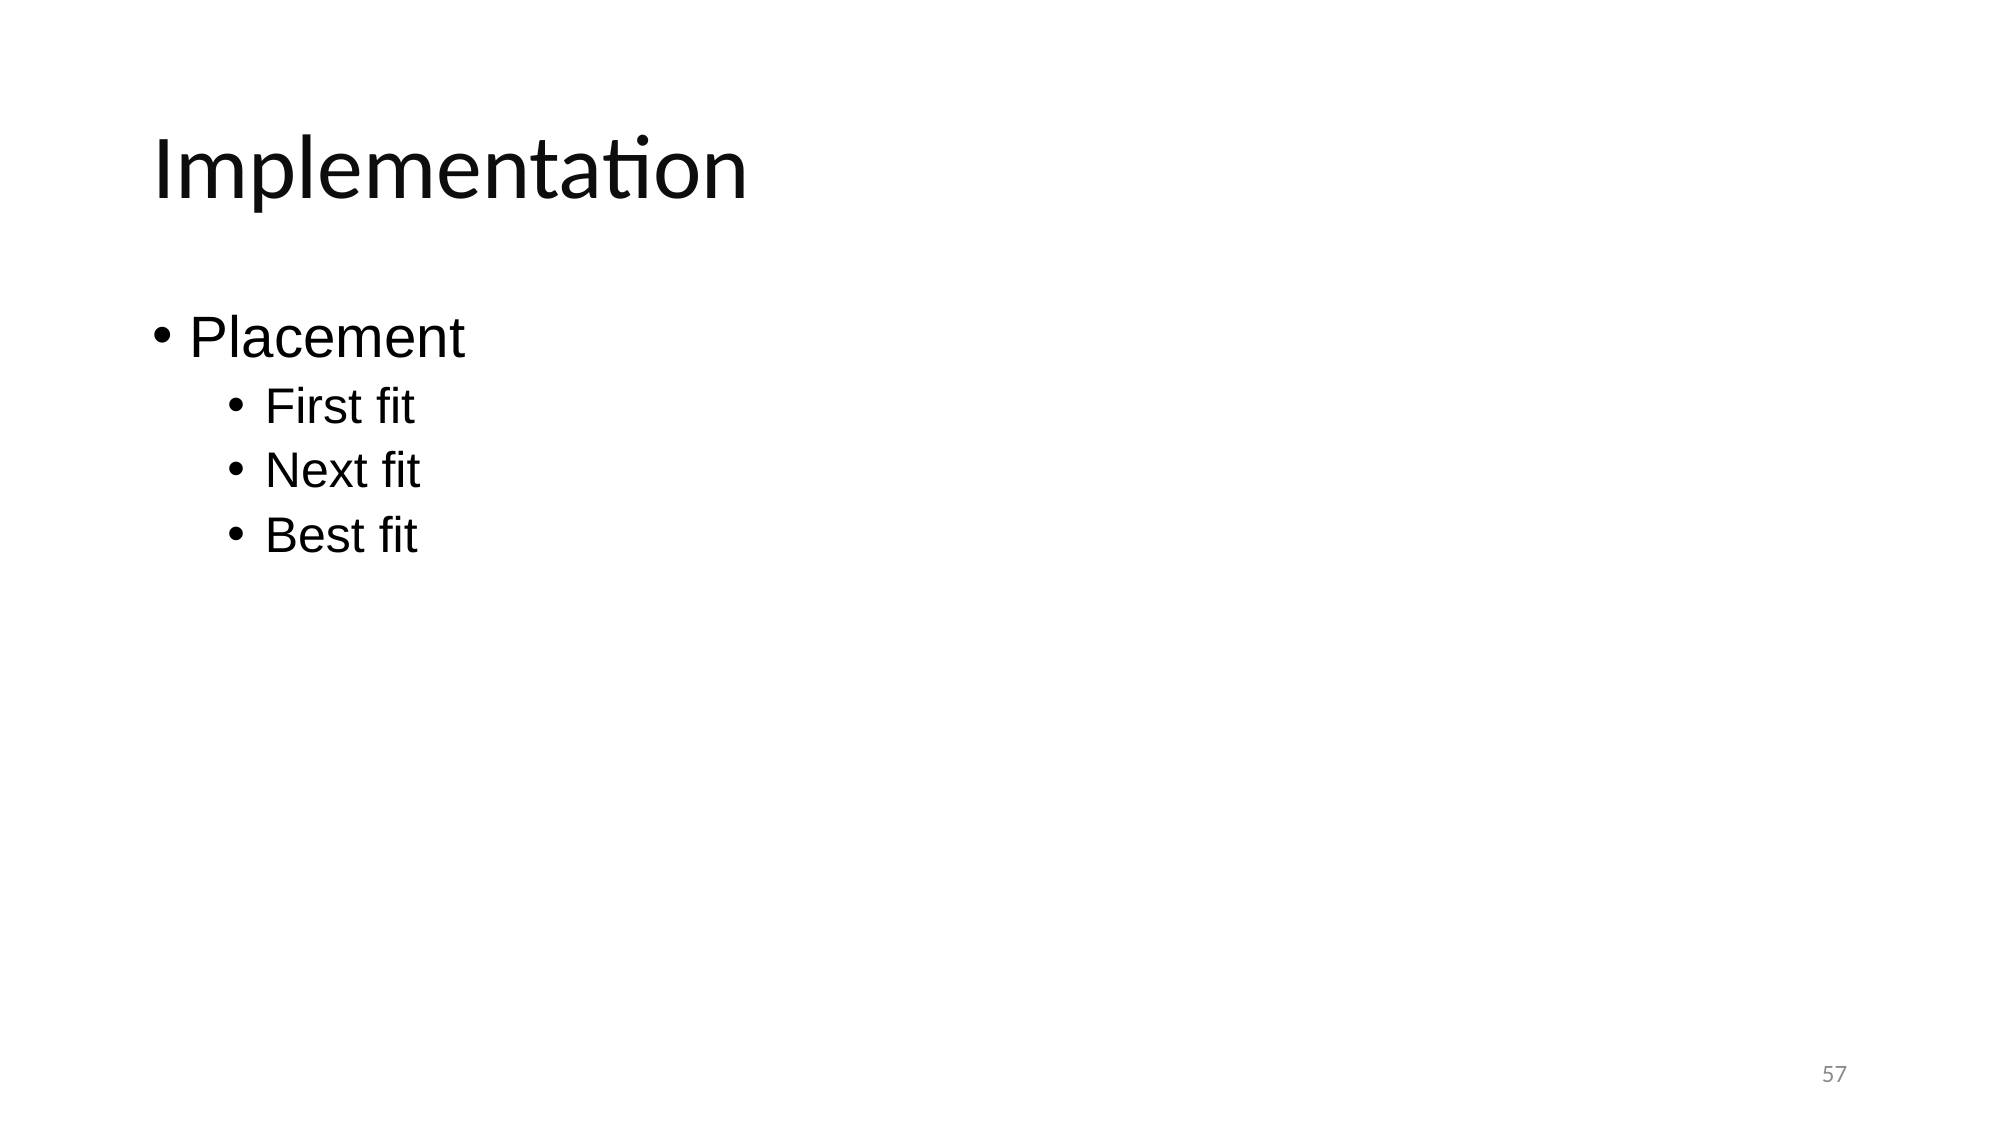

# Implementation
Placement
First fit
Next fit
Best fit
57